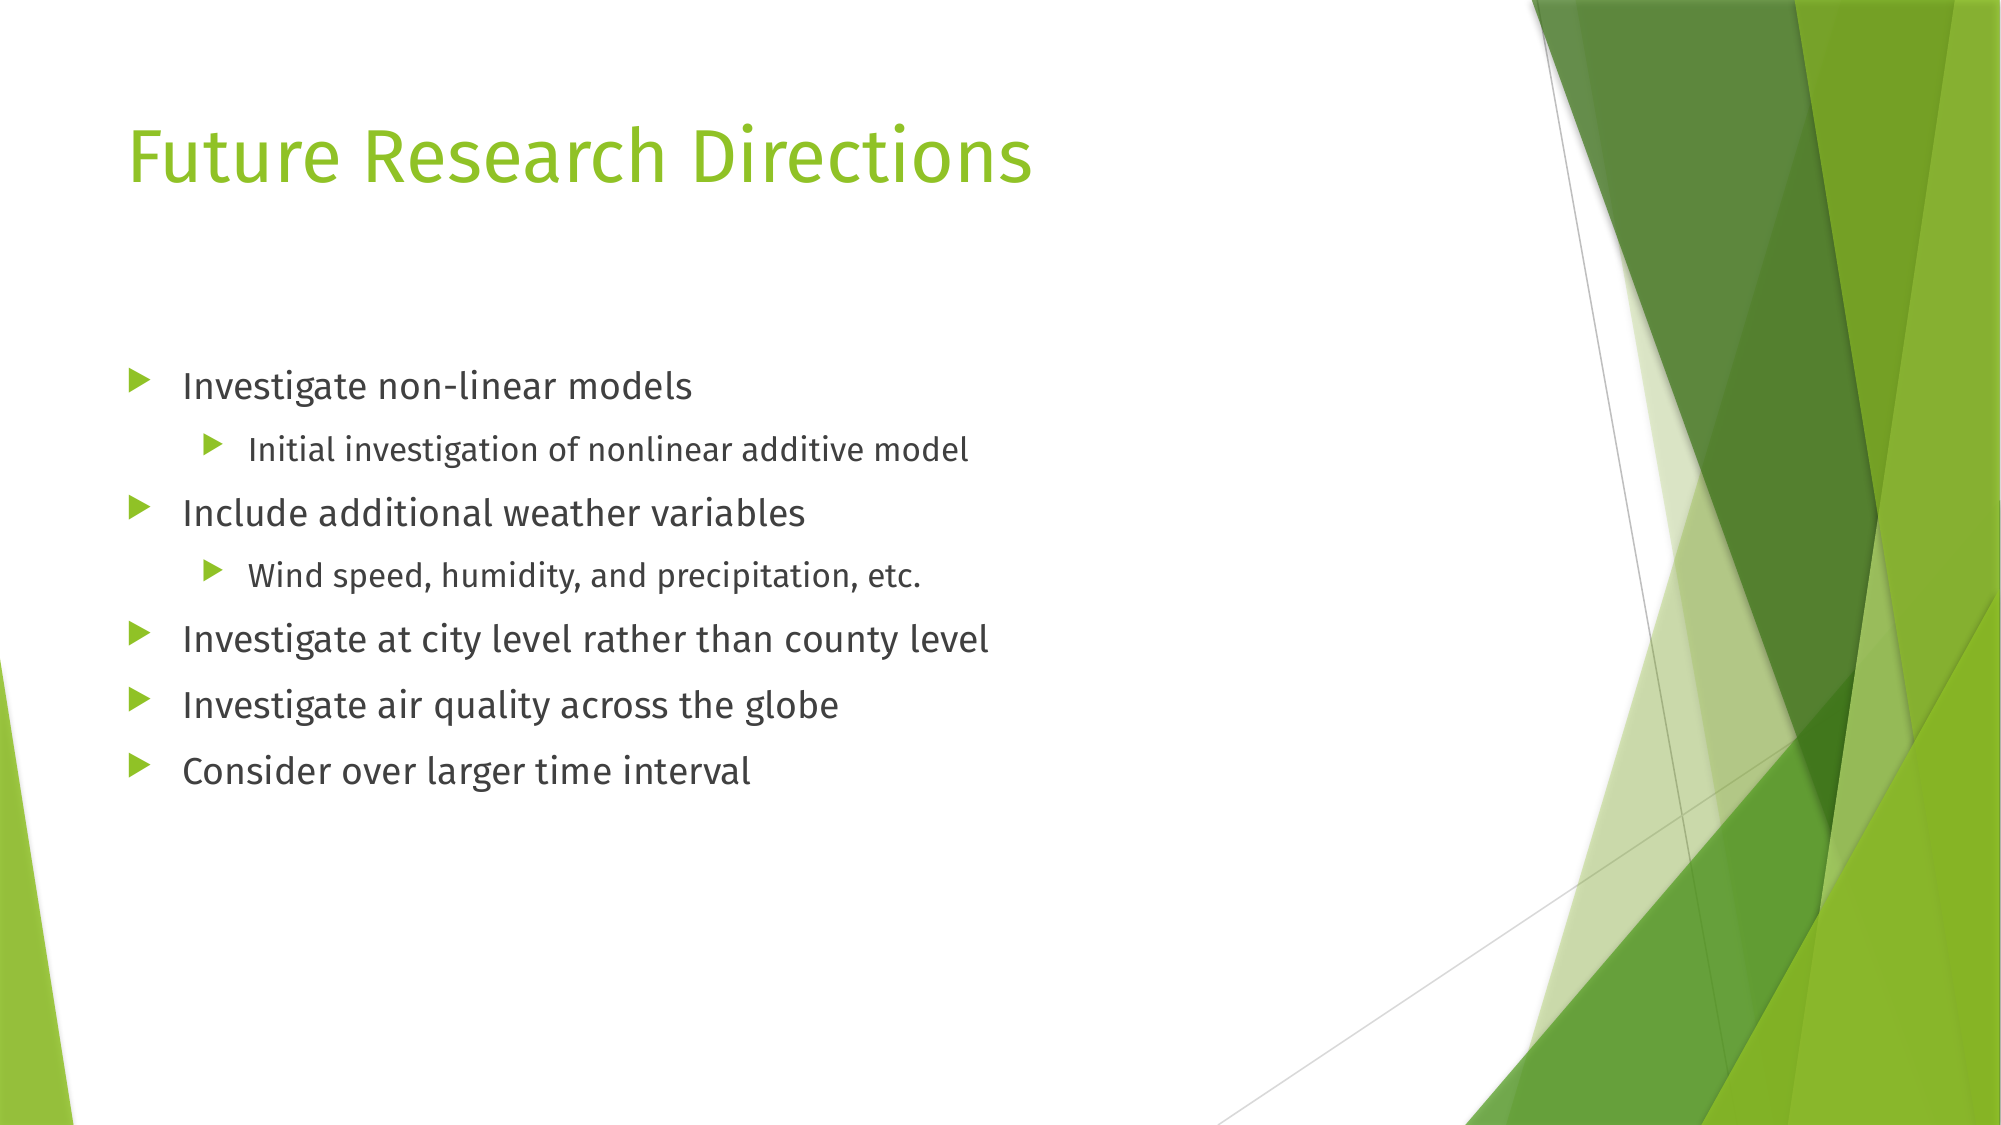

# Future Research Directions
Investigate non-linear models
Initial investigation of nonlinear additive model
Include additional weather variables
Wind speed, humidity, and precipitation, etc.
Investigate at city level rather than county level
Investigate air quality across the globe
Consider over larger time interval